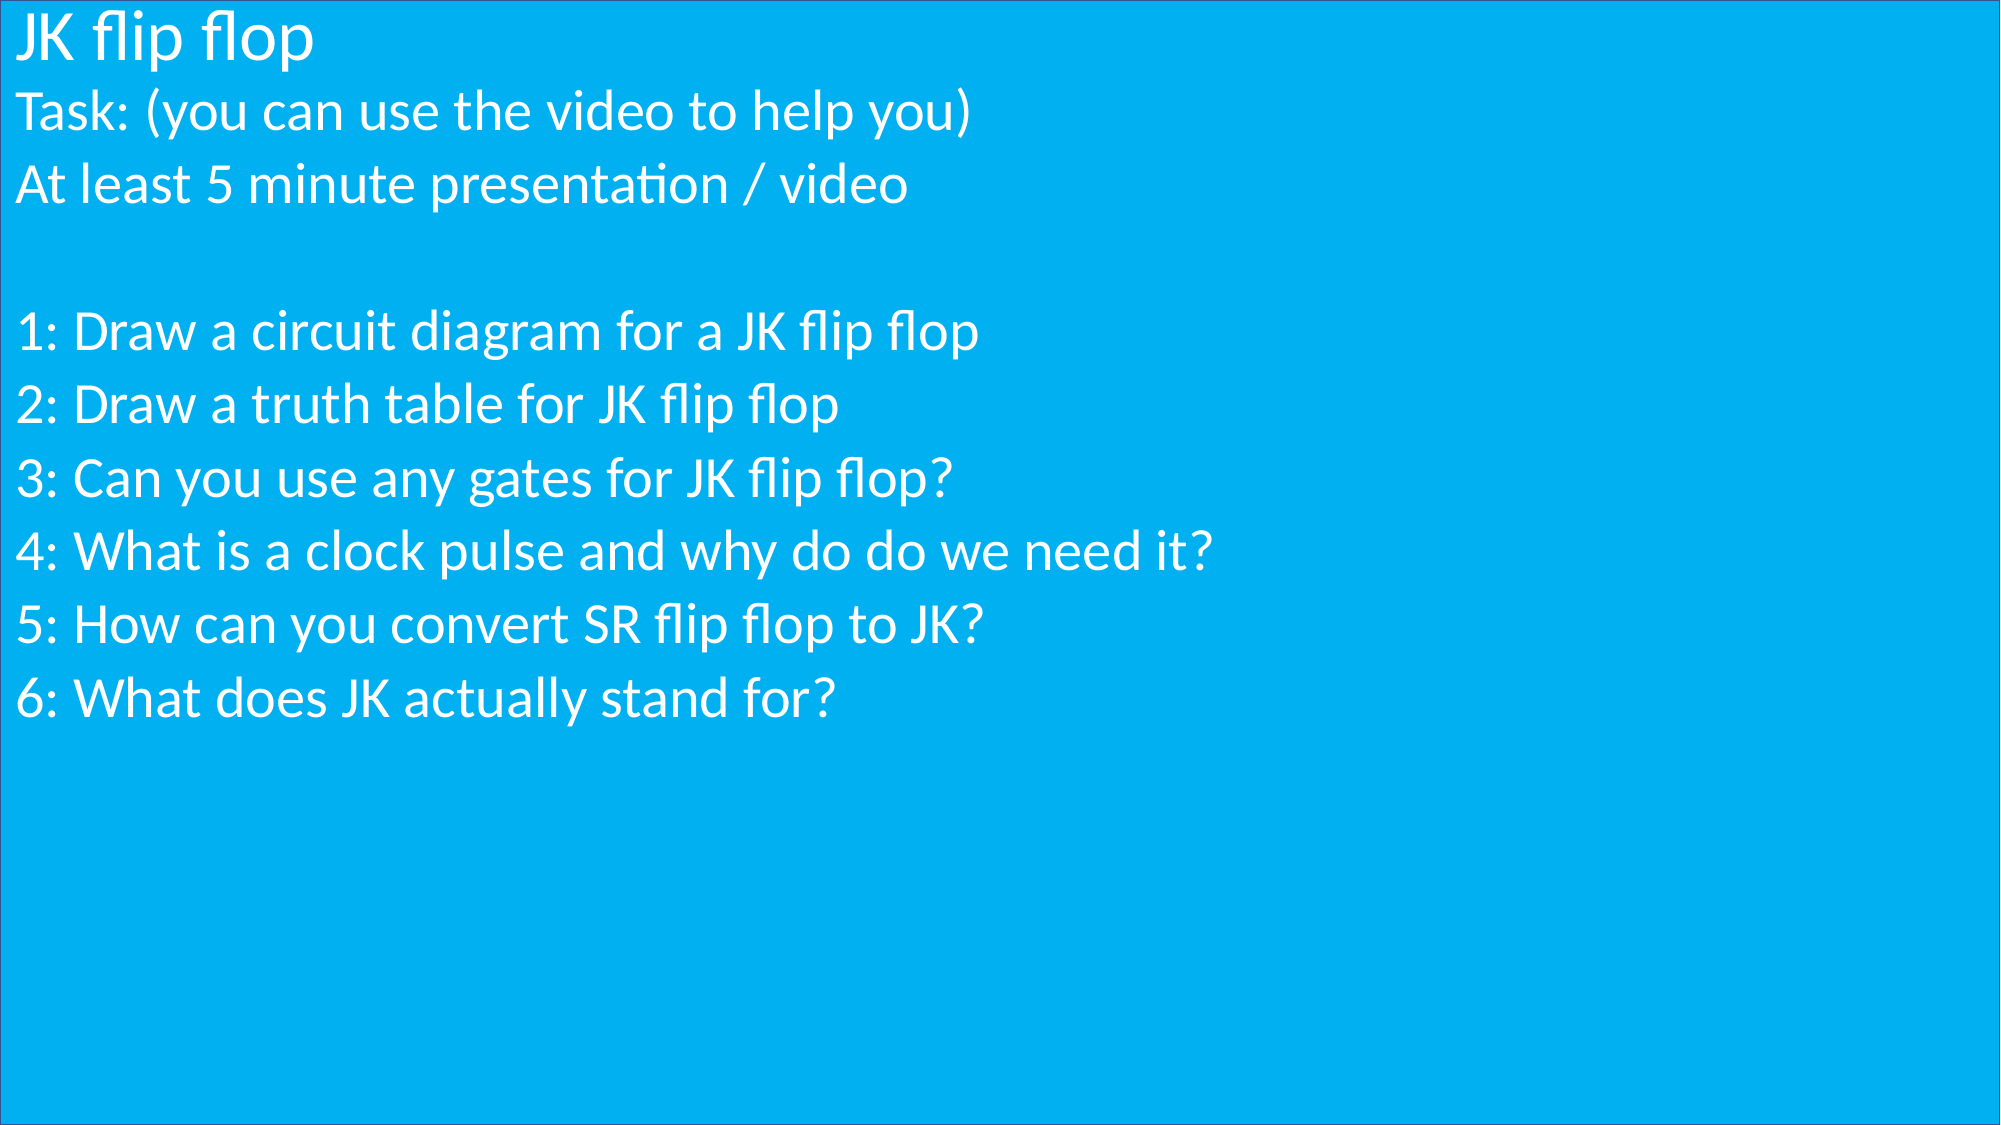

# JK flip flop
Task: (you can use the video to help you)
At least 5 minute presentation / video

1: Draw a circuit diagram for a JK flip flop
2: Draw a truth table for JK flip flop
3: Can you use any gates for JK flip flop?
4: What is a clock pulse and why do do we need it?
5: How can you convert SR flip flop to JK?
6: What does JK actually stand for?